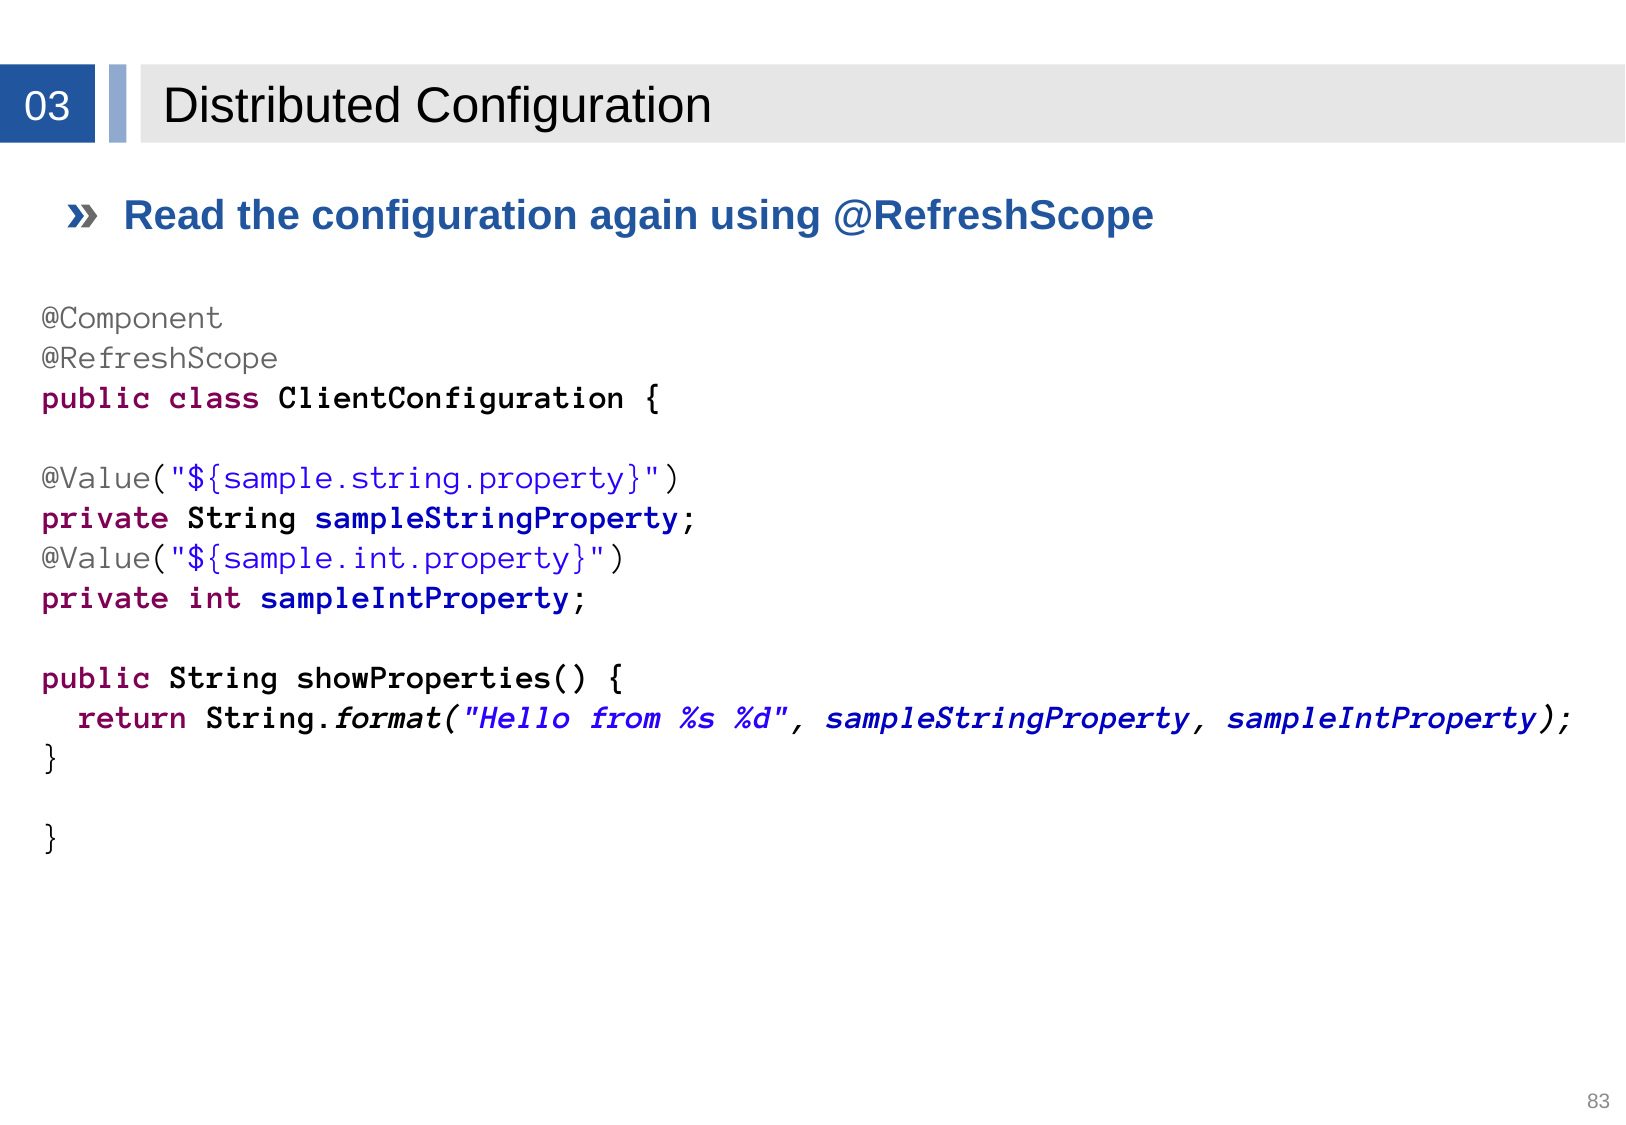

# Distributed Configuration
03
Read the configuration again using @RefreshScope

@Component
@RefreshScope
public class ClientConfiguration {

@Value("${sample.string.property}")
private String sampleStringProperty;
@Value("${sample.int.property}")
private int sampleIntProperty;

public String showProperties() {
  return String.format("Hello from %s %d", sampleStringProperty, sampleIntProperty);
}

}
83